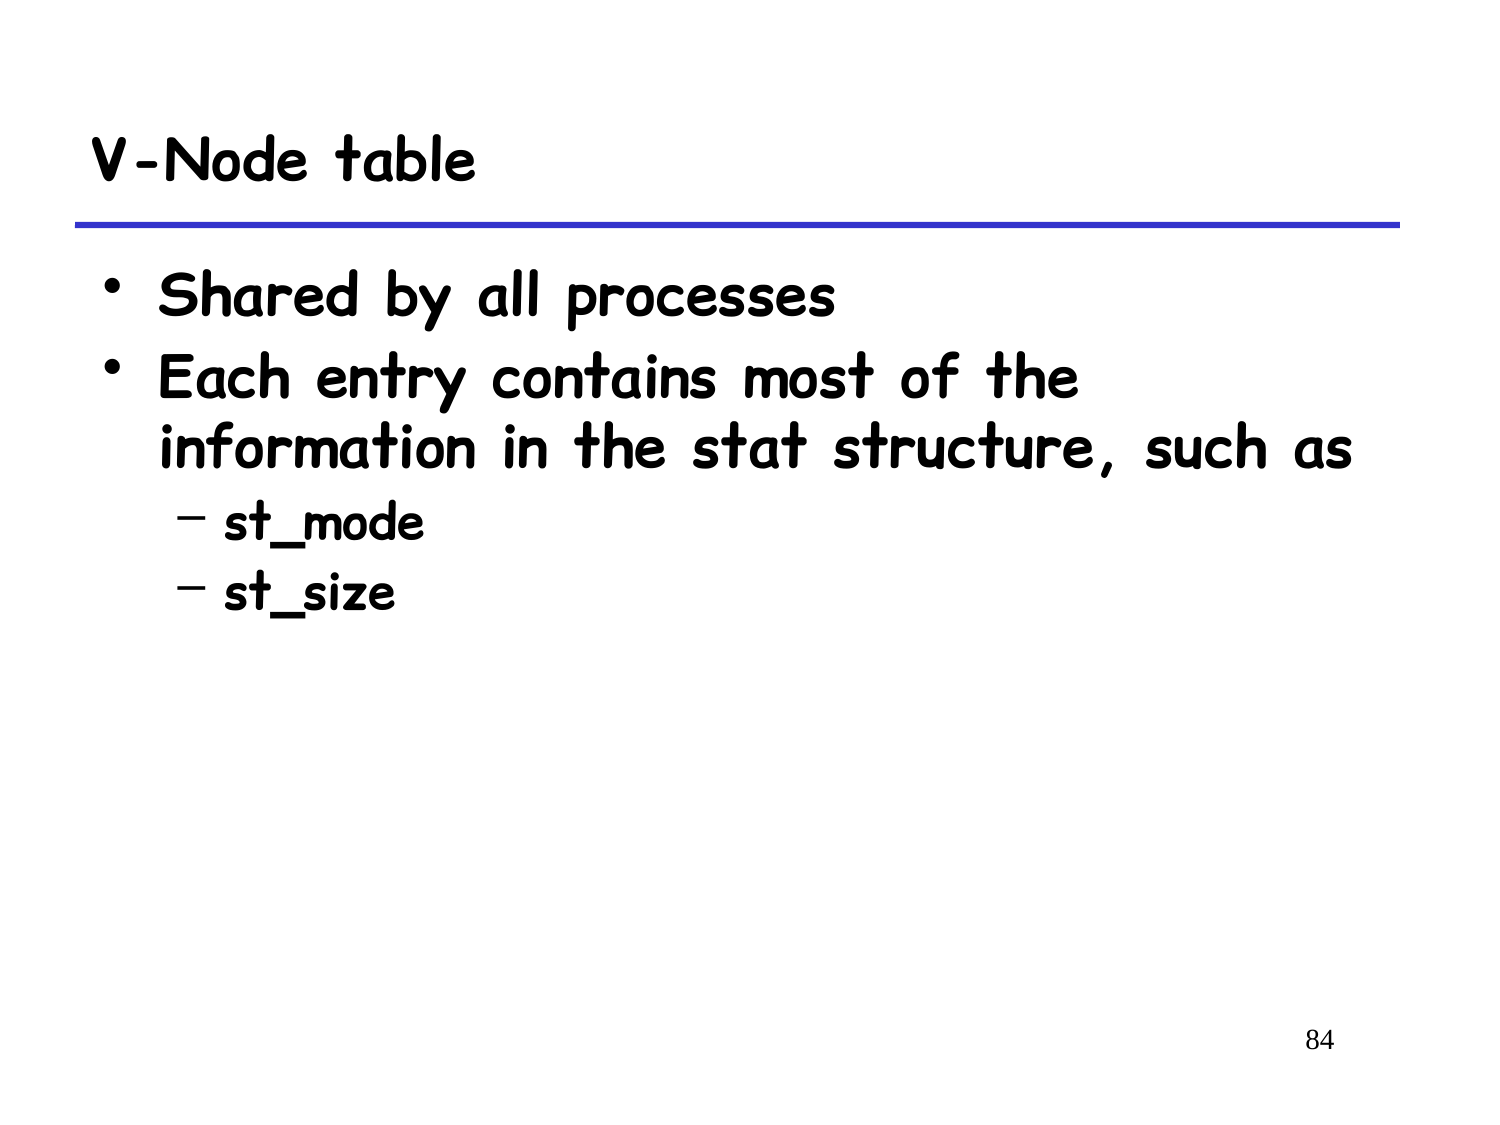

V-Node table
Shared by all processes
Each entry contains most of the information in the stat structure, such as
st_mode
st_size
# 84